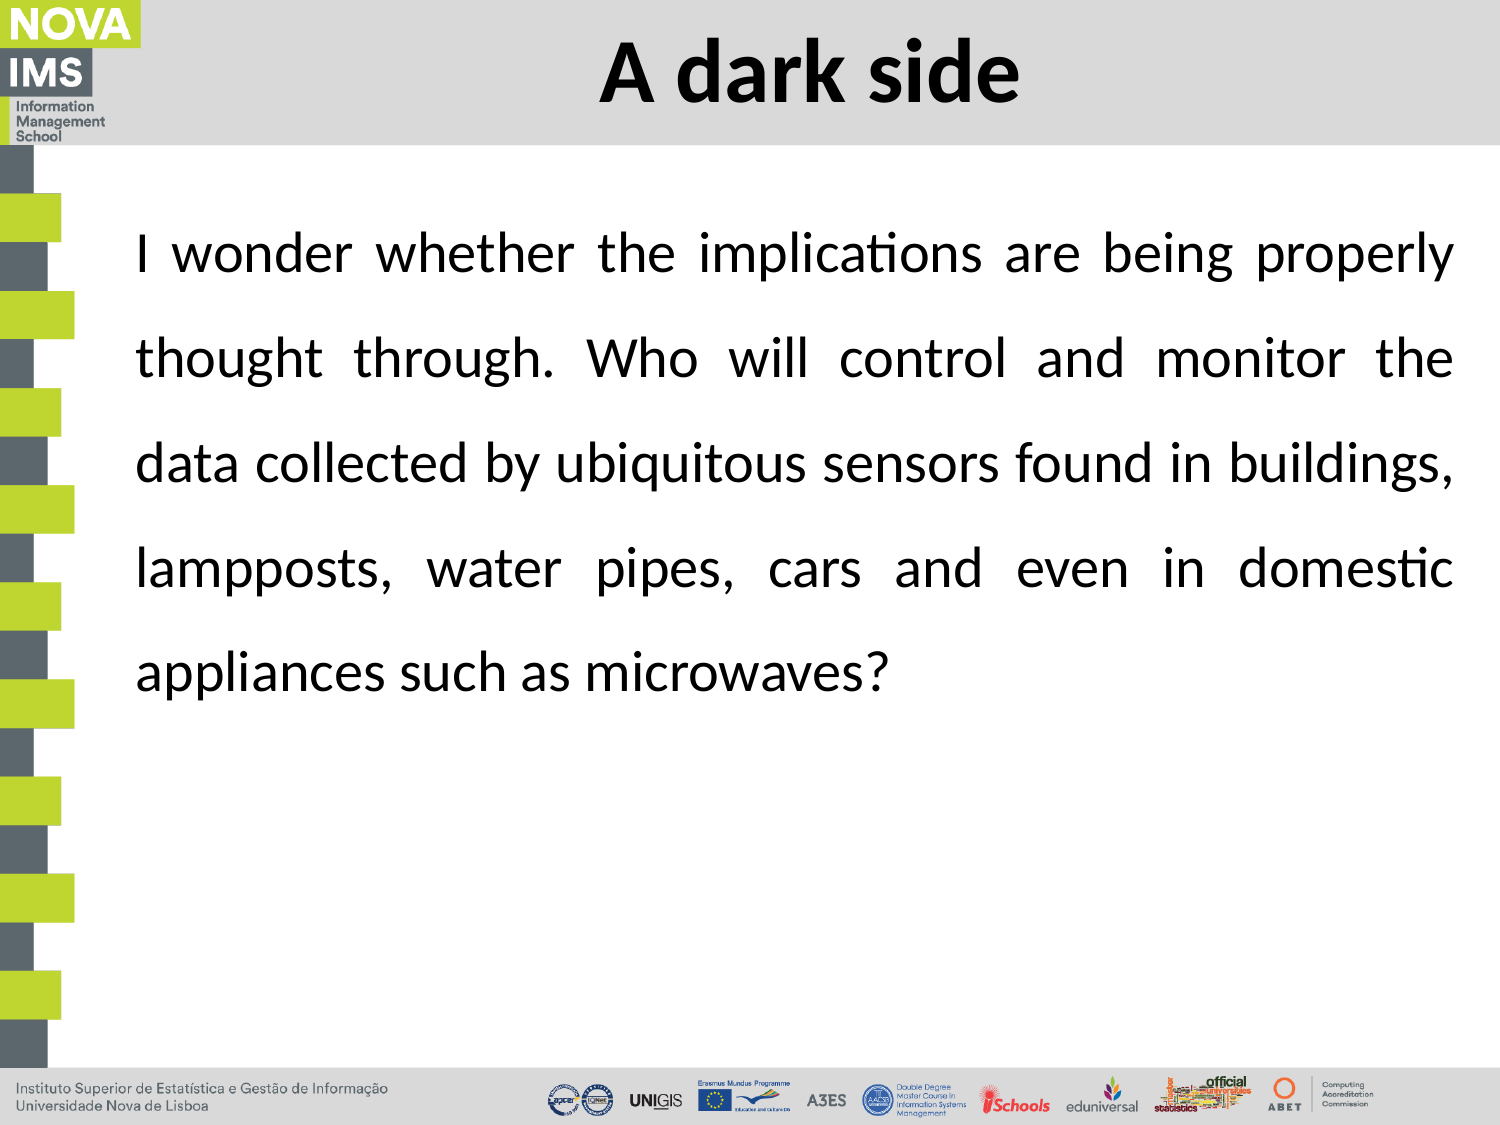

# A dark side
I wonder whether the implications are being properly thought through. Who will control and monitor the data collected by ubiquitous sensors found in buildings, lampposts, water pipes, cars and even in domestic appliances such as microwaves?